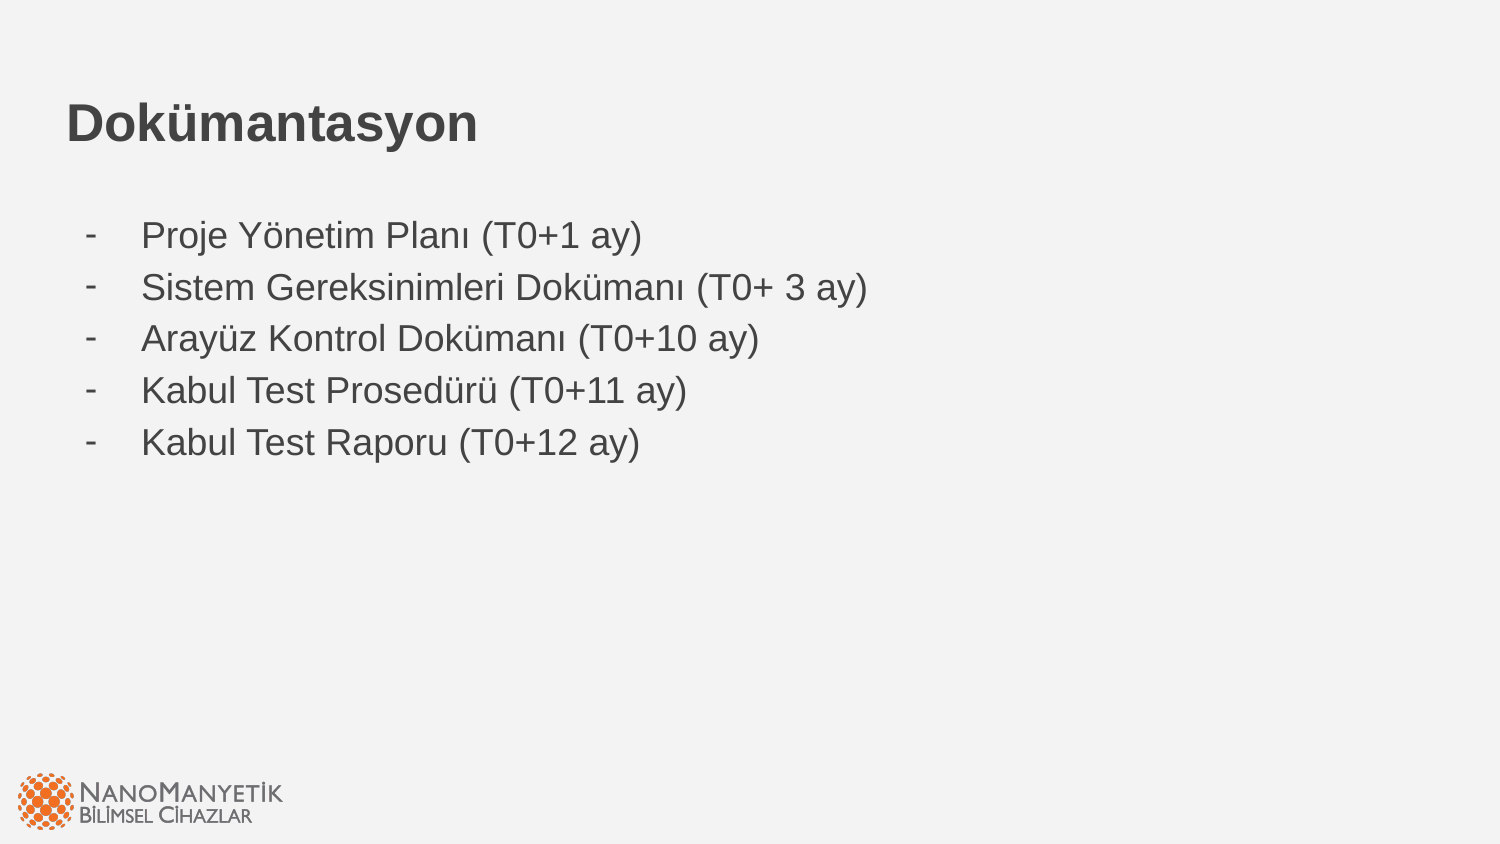

# Dokümantasyon
Proje Yönetim Planı (T0+1 ay)
Sistem Gereksinimleri Dokümanı (T0+ 3 ay)
Arayüz Kontrol Dokümanı (T0+10 ay)
Kabul Test Prosedürü (T0+11 ay)
Kabul Test Raporu (T0+12 ay)